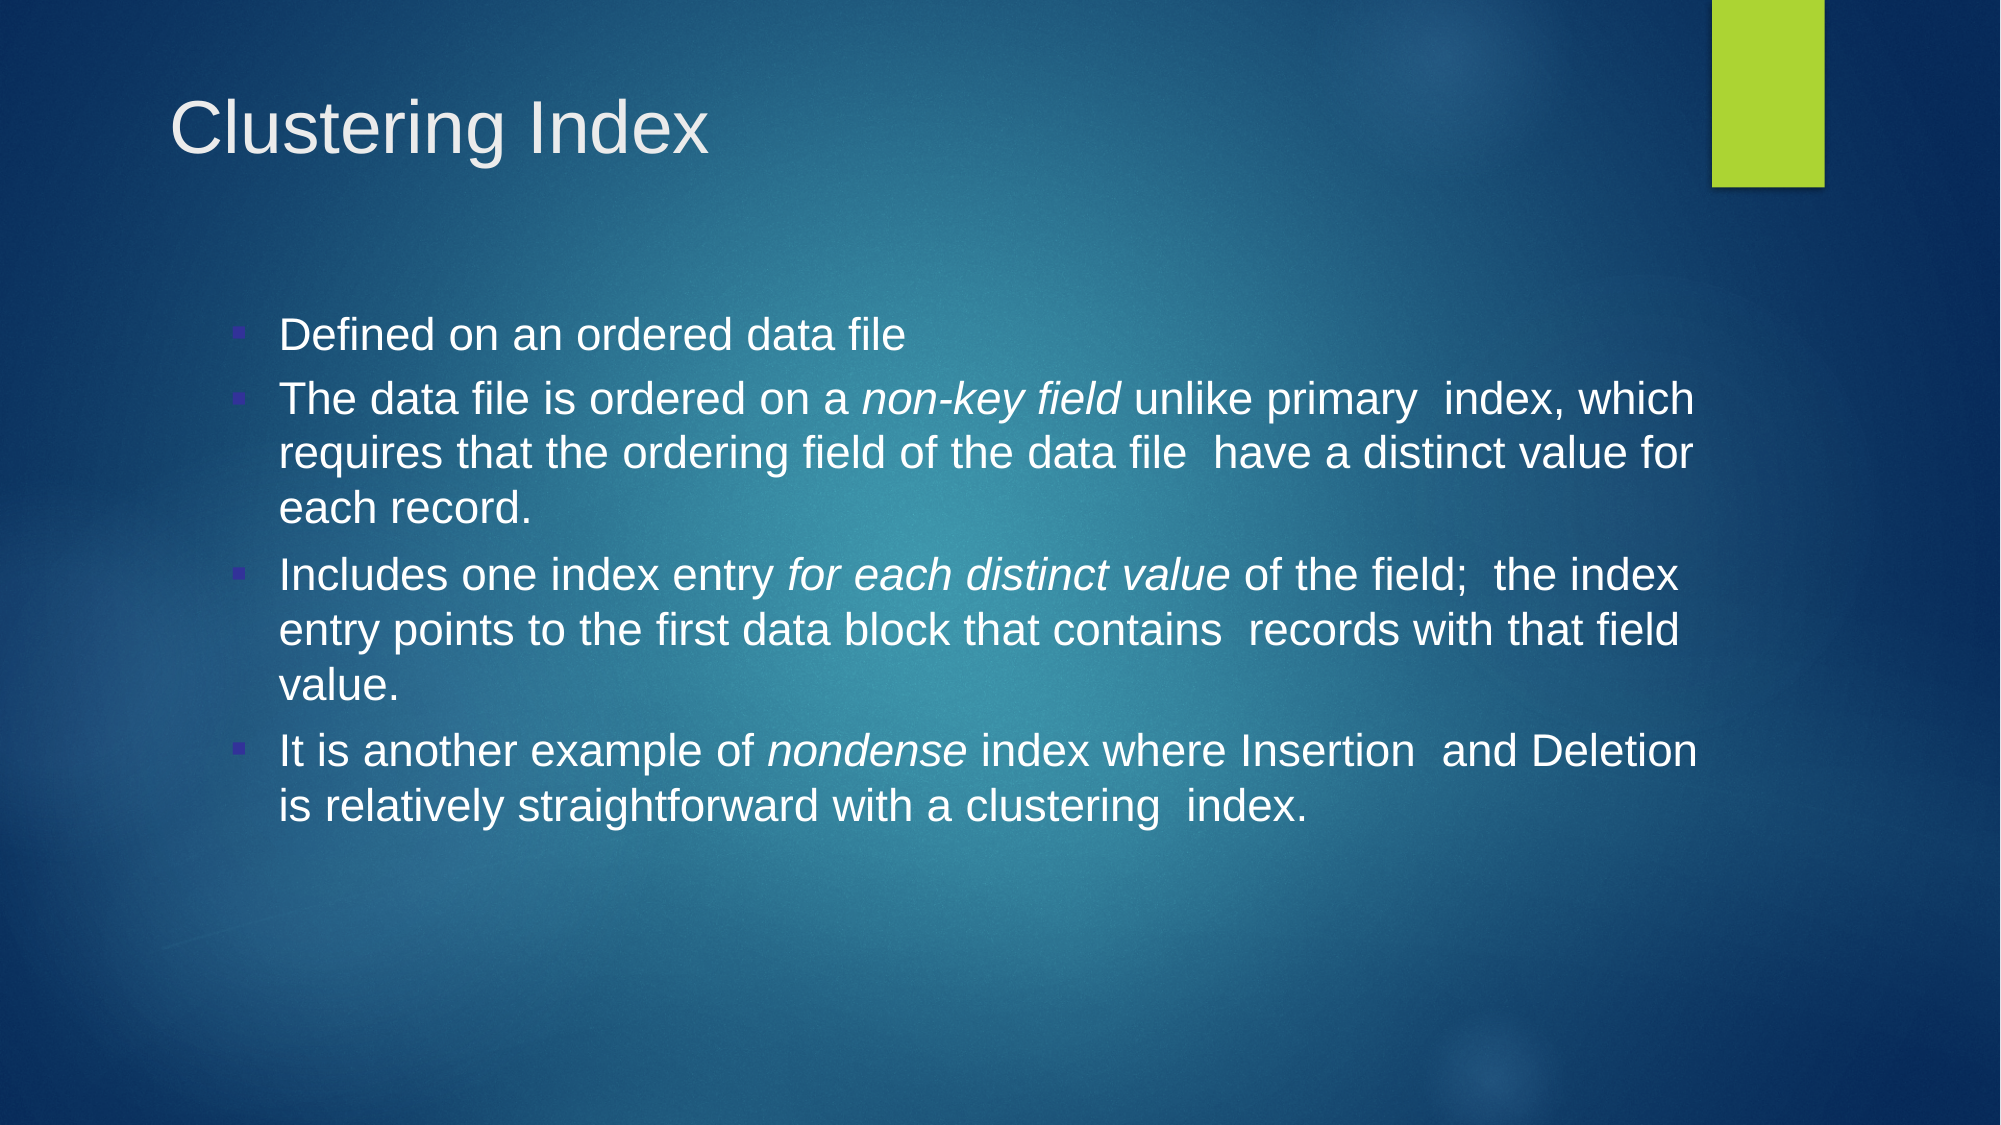

# Clustering Index
Defined on an ordered data file
The data file is ordered on a non-key field unlike primary  index, which requires that the ordering field of the data file  have a distinct value for each record.
Includes one index entry for each distinct value of the field;  the index entry points to the first data block that contains  records with that field value.
It is another example of nondense index where Insertion  and Deletion is relatively straightforward with a clustering  index.